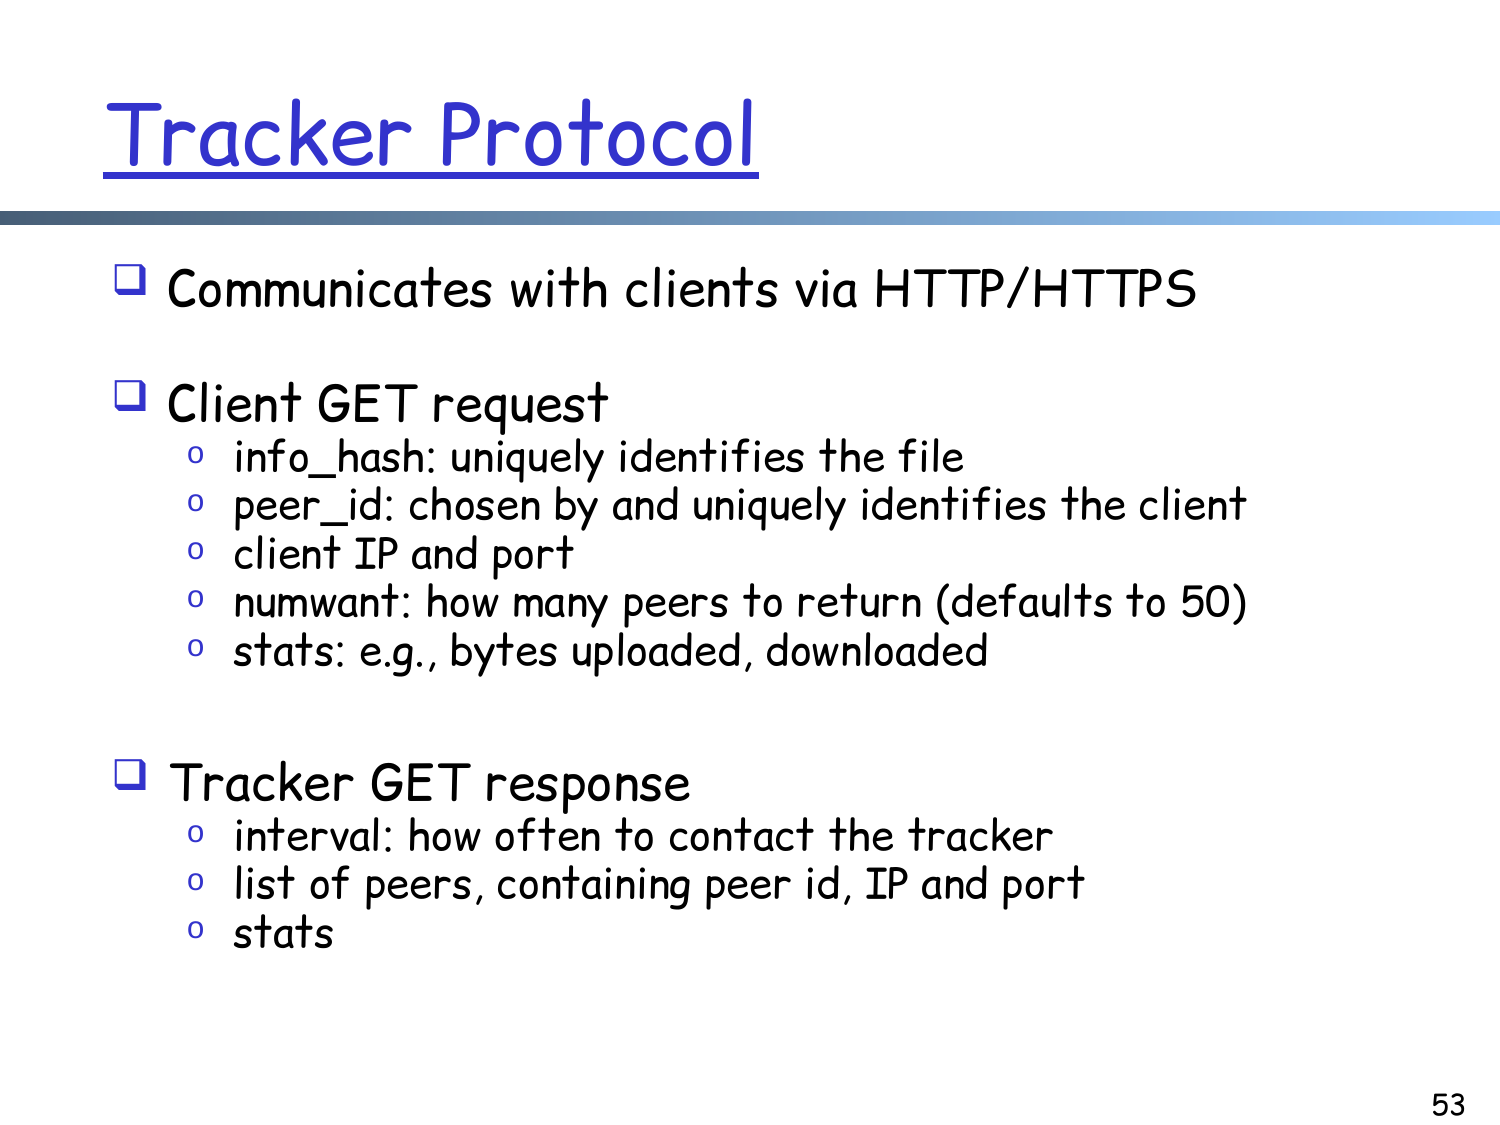

# Tracker Protocol
Communicates with clients via HTTP/HTTPS

Client GET request
info_hash: uniquely identifies the file
peer_id: chosen by and uniquely identifies the client
client IP and port
numwant: how many peers to return (defaults to 50)
stats: e.g., bytes uploaded, downloaded

Tracker GET response
interval: how often to contact the tracker
list of peers, containing peer id, IP and port
stats

53